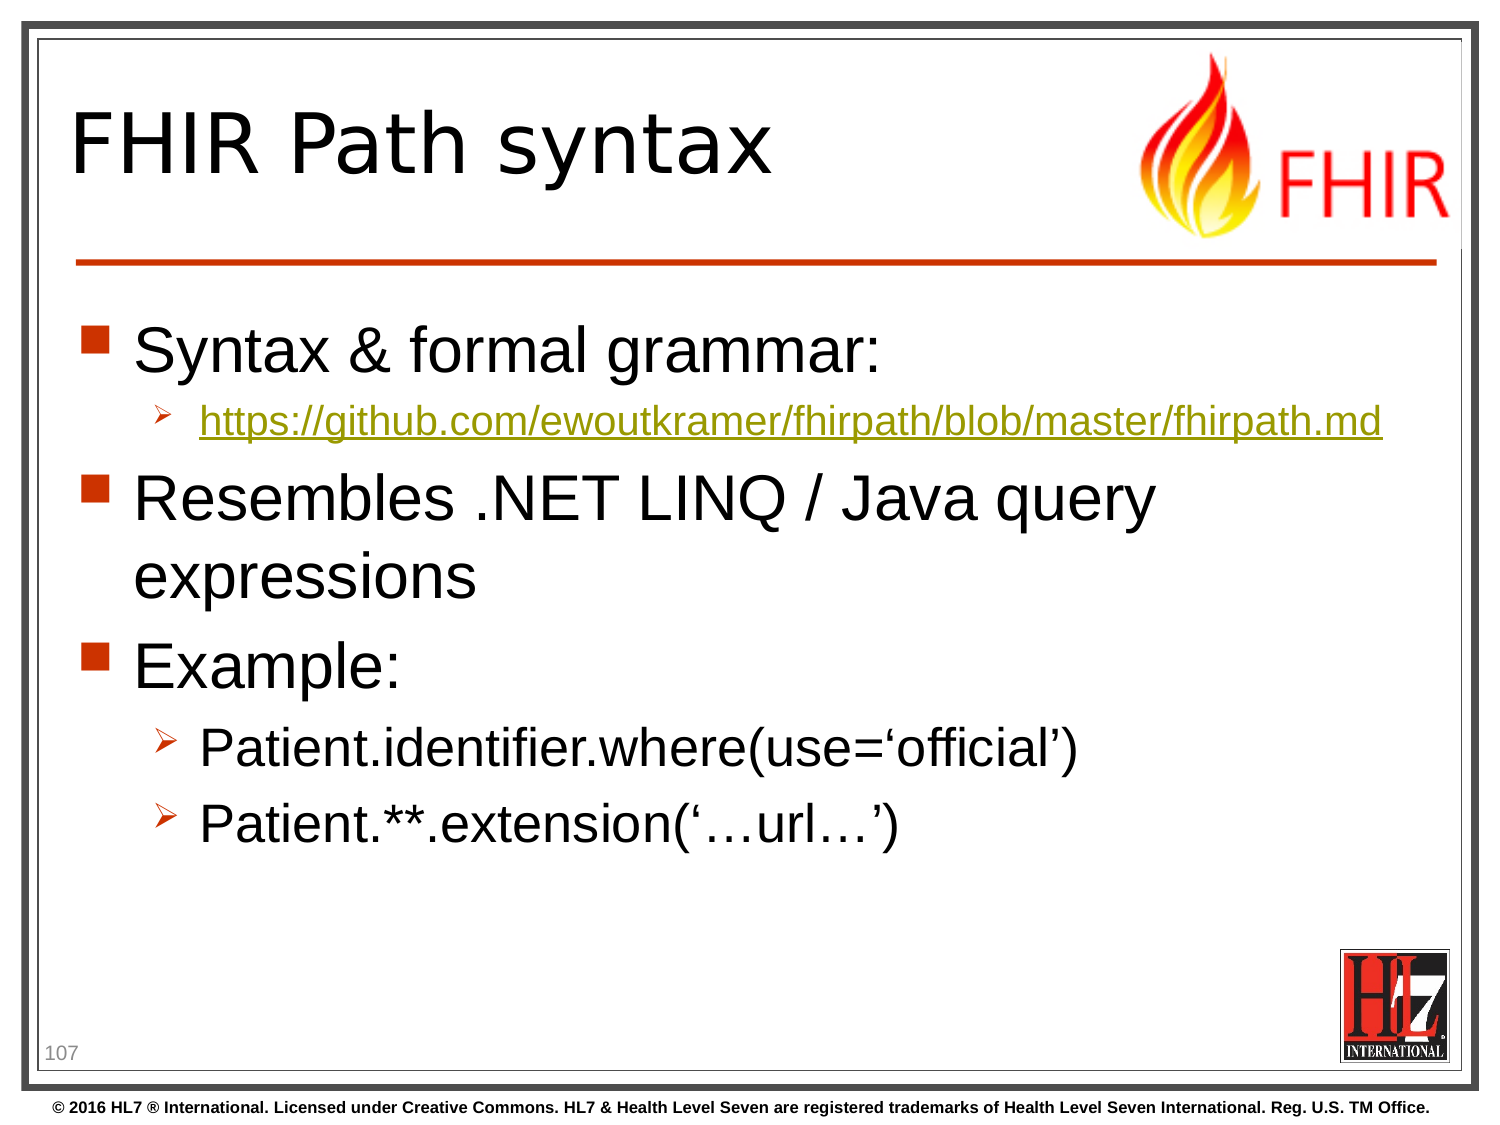

# FHIR Path syntax
Syntax & formal grammar:
https://github.com/ewoutkramer/fhirpath/blob/master/fhirpath.md
Resembles .NET LINQ / Java query expressions
Example:
Patient.identifier.where(use=‘official’)
Patient.**.extension(‘…url…’)
107